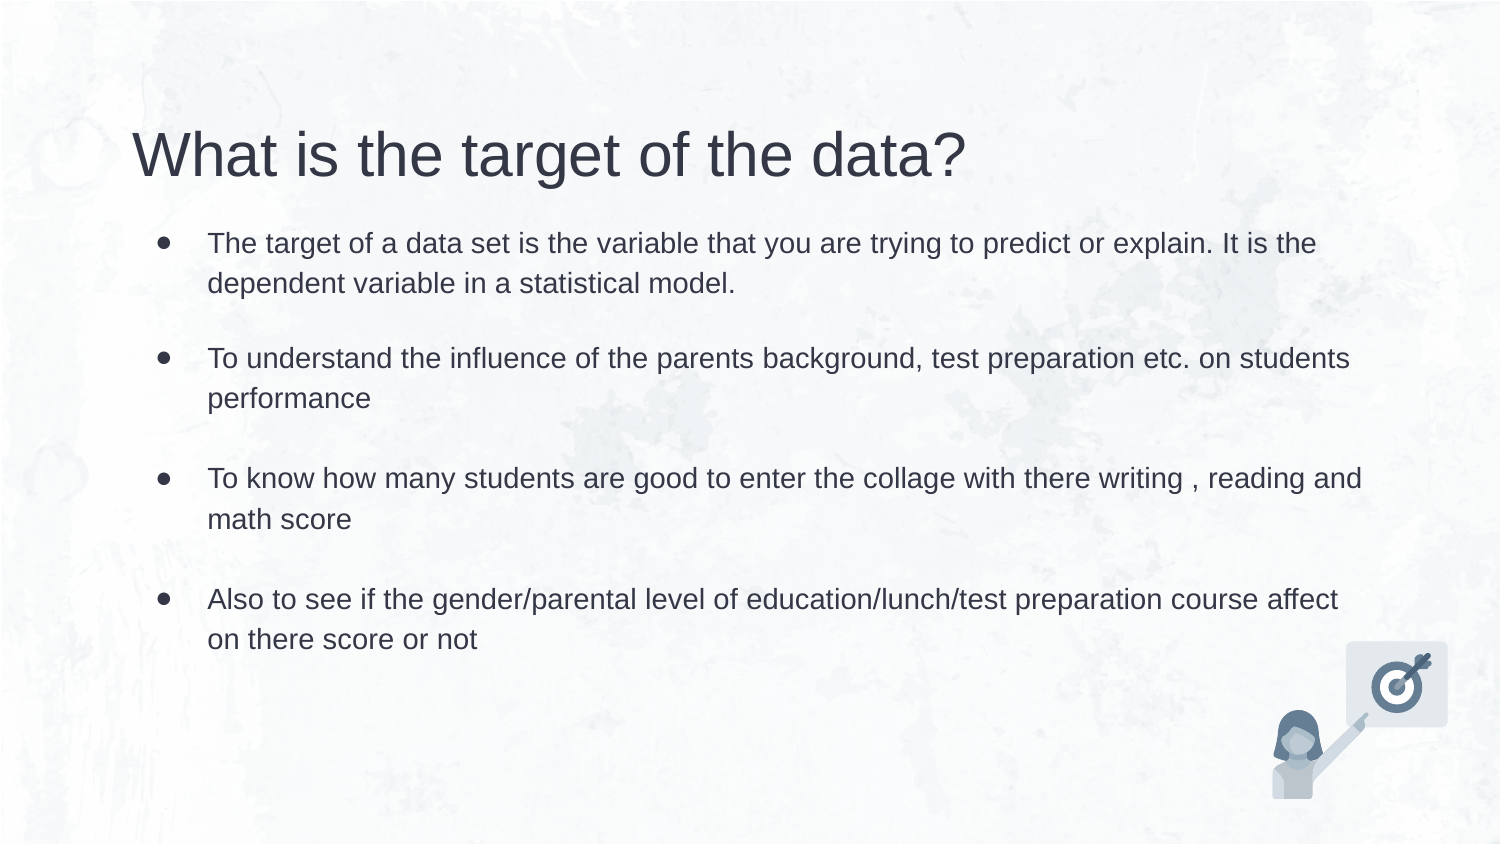

# What is the target of the data?
The target of a data set is the variable that you are trying to predict or explain. It is the dependent variable in a statistical model.
To understand the influence of the parents background, test preparation etc. on students performance

To know how many students are good to enter the collage with there writing , reading and math score

Also to see if the gender/parental level of education/lunch/test preparation course affect on there score or not